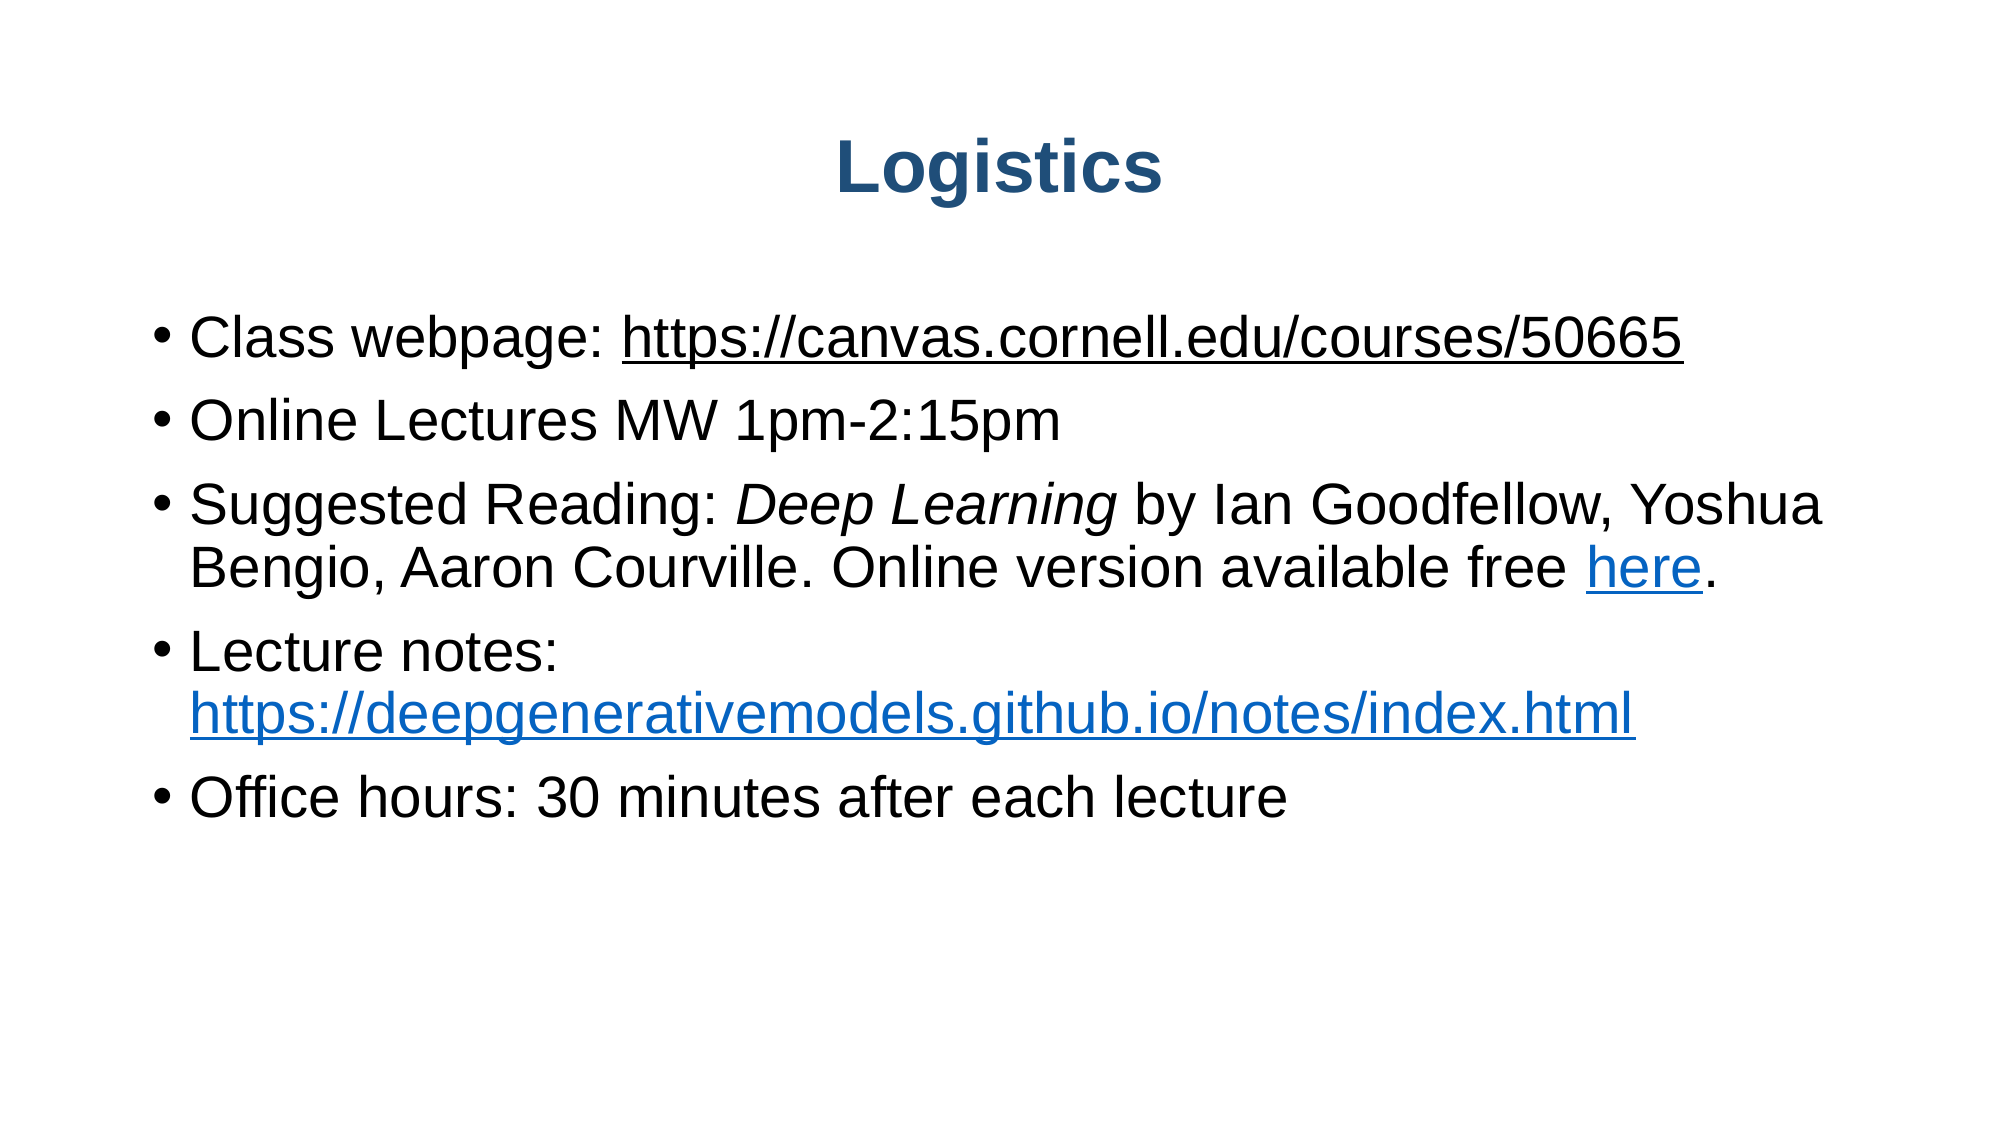

# Logistics
Class webpage: https://canvas.cornell.edu/courses/50665
Online Lectures MW 1pm-2:15pm
Suggested Reading: Deep Learning by Ian Goodfellow, Yoshua Bengio, Aaron Courville. Online version available free here.
Lecture notes: https://deepgenerativemodels.github.io/notes/index.html
Office hours: 30 minutes after each lecture